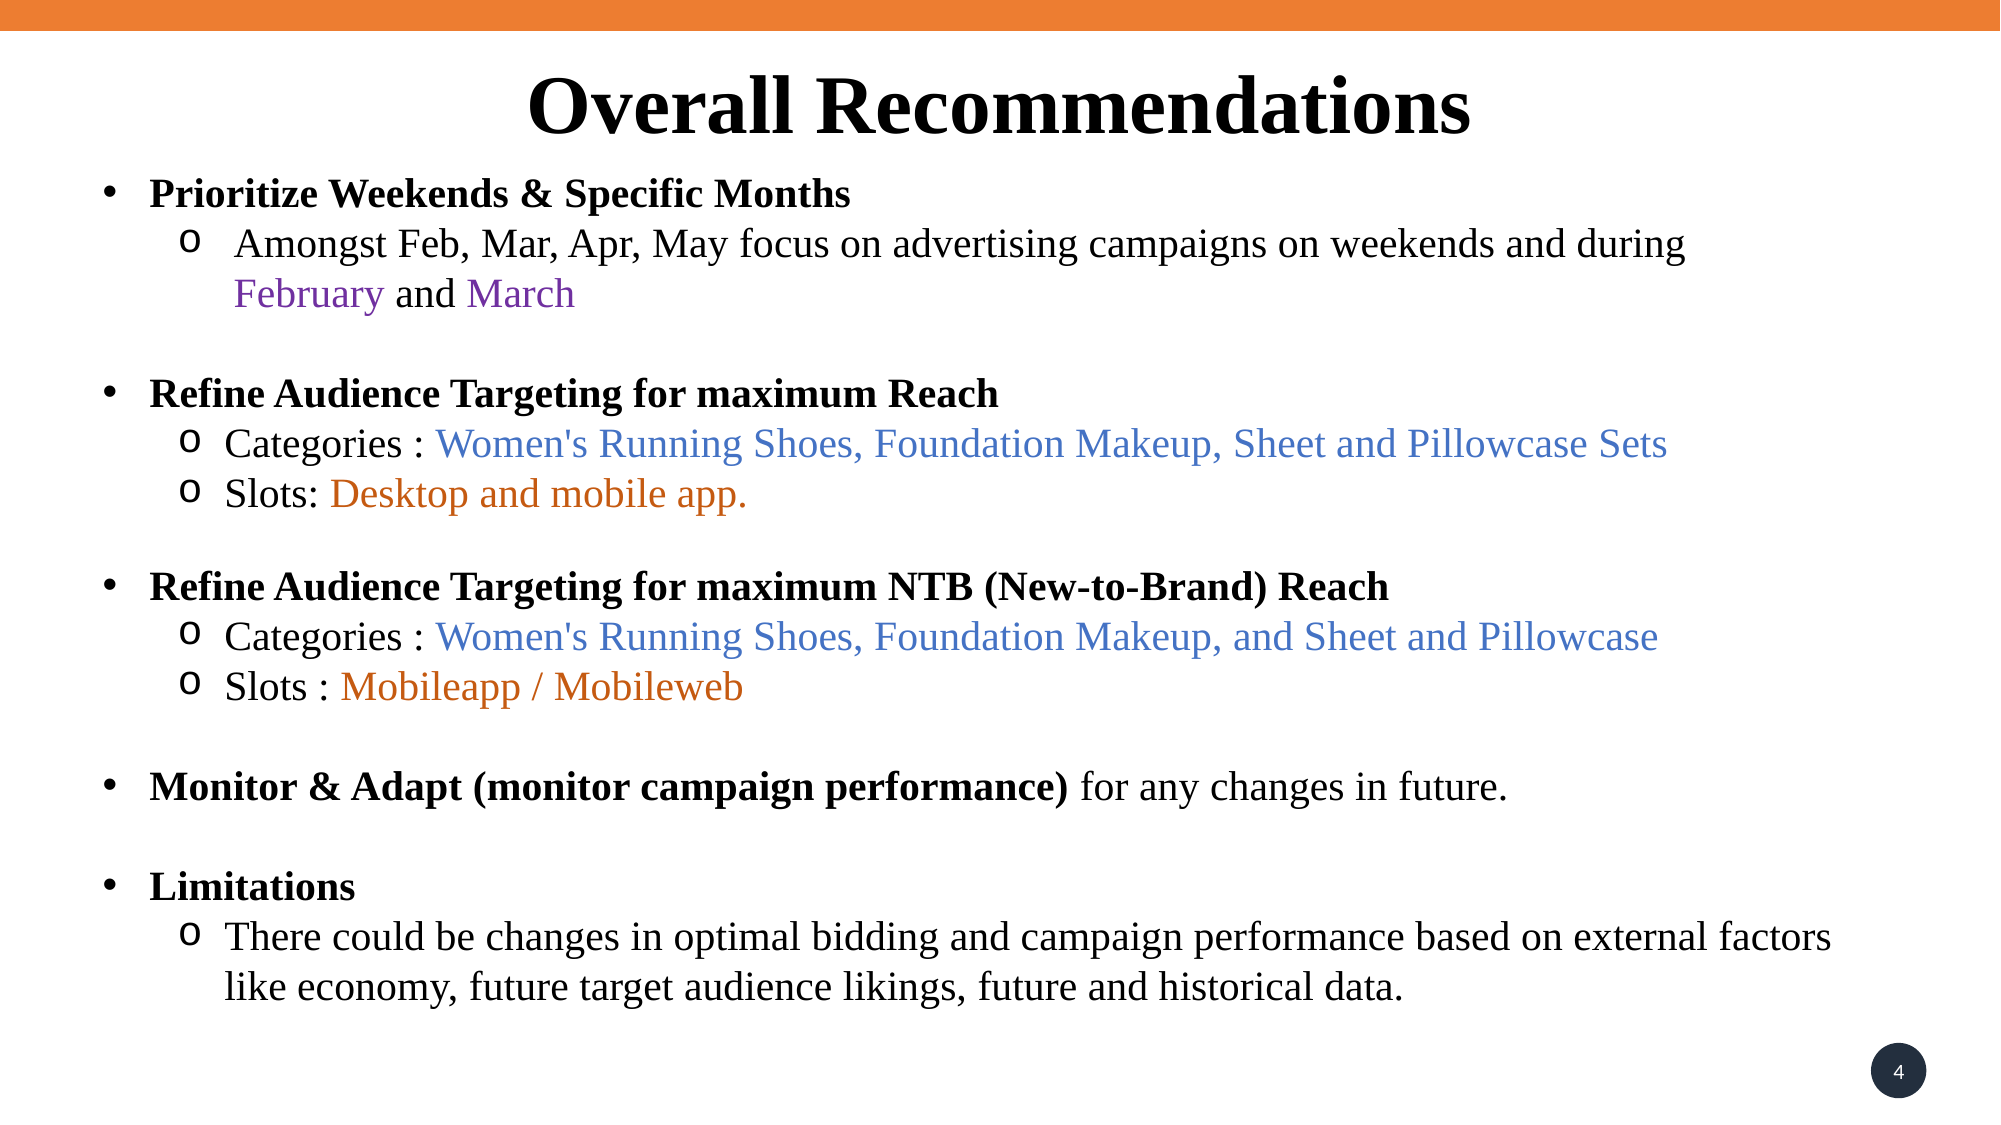

Overall Recommendations
Prioritize Weekends & Specific Months
Amongst Feb, Mar, Apr, May focus on advertising campaigns on weekends and during February and March

Refine Audience Targeting for maximum Reach
Categories : Women's Running Shoes, Foundation Makeup, Sheet and Pillowcase Sets
Slots: Desktop and mobile app.
Refine Audience Targeting for maximum NTB (New-to-Brand) Reach
Categories : Women's Running Shoes, Foundation Makeup, and Sheet and Pillowcase
Slots : Mobileapp / Mobileweb

Monitor & Adapt (monitor campaign performance) for any changes in future.

Limitations
There could be changes in optimal bidding and campaign performance based on external factors like economy, future target audience likings, future and historical data.

4